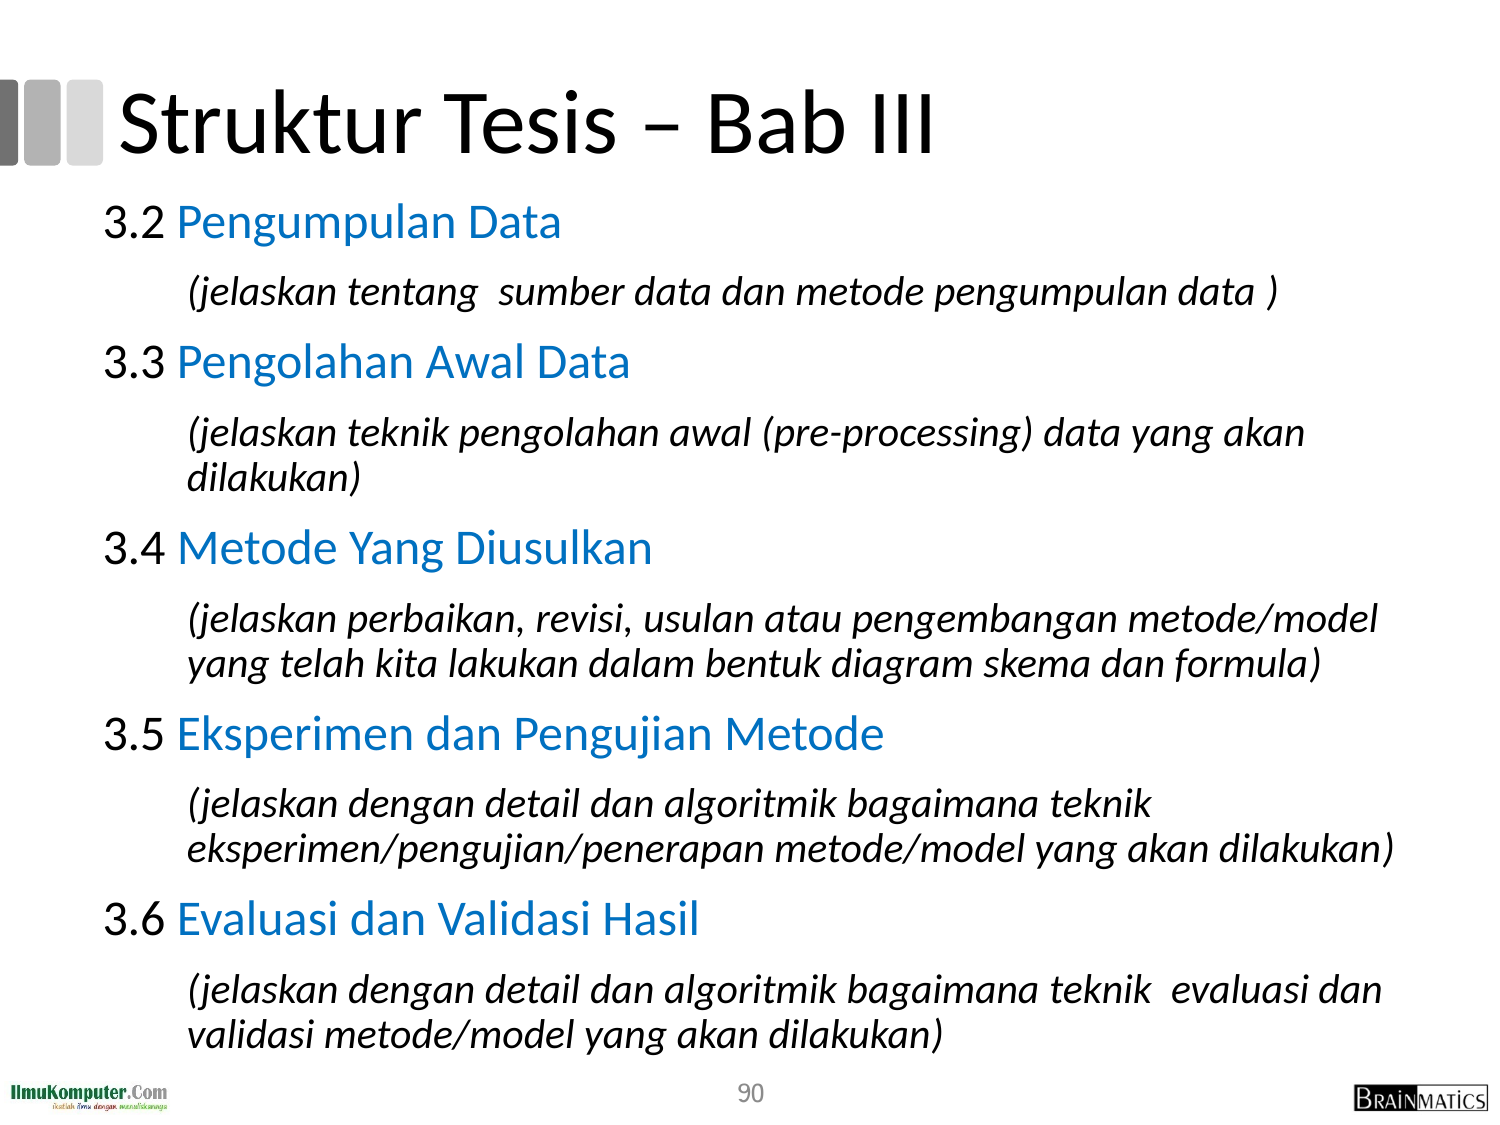

# Struktur Tesis – Bab III
3.2 Pengumpulan Data
	(jelaskan tentang  sumber data dan metode pengumpulan data )
3.3 Pengolahan Awal Data
	(jelaskan teknik pengolahan awal (pre-processing) data yang akan dilakukan)
3.4 Metode Yang Diusulkan
	(jelaskan perbaikan, revisi, usulan atau pengembangan metode/model yang telah kita lakukan dalam bentuk diagram skema dan formula)
3.5 Eksperimen dan Pengujian Metode
	(jelaskan dengan detail dan algoritmik bagaimana teknik  eksperimen/pengujian/penerapan metode/model yang akan dilakukan)
3.6 Evaluasi dan Validasi Hasil
	(jelaskan dengan detail dan algoritmik bagaimana teknik  evaluasi dan validasi metode/model yang akan dilakukan)

90